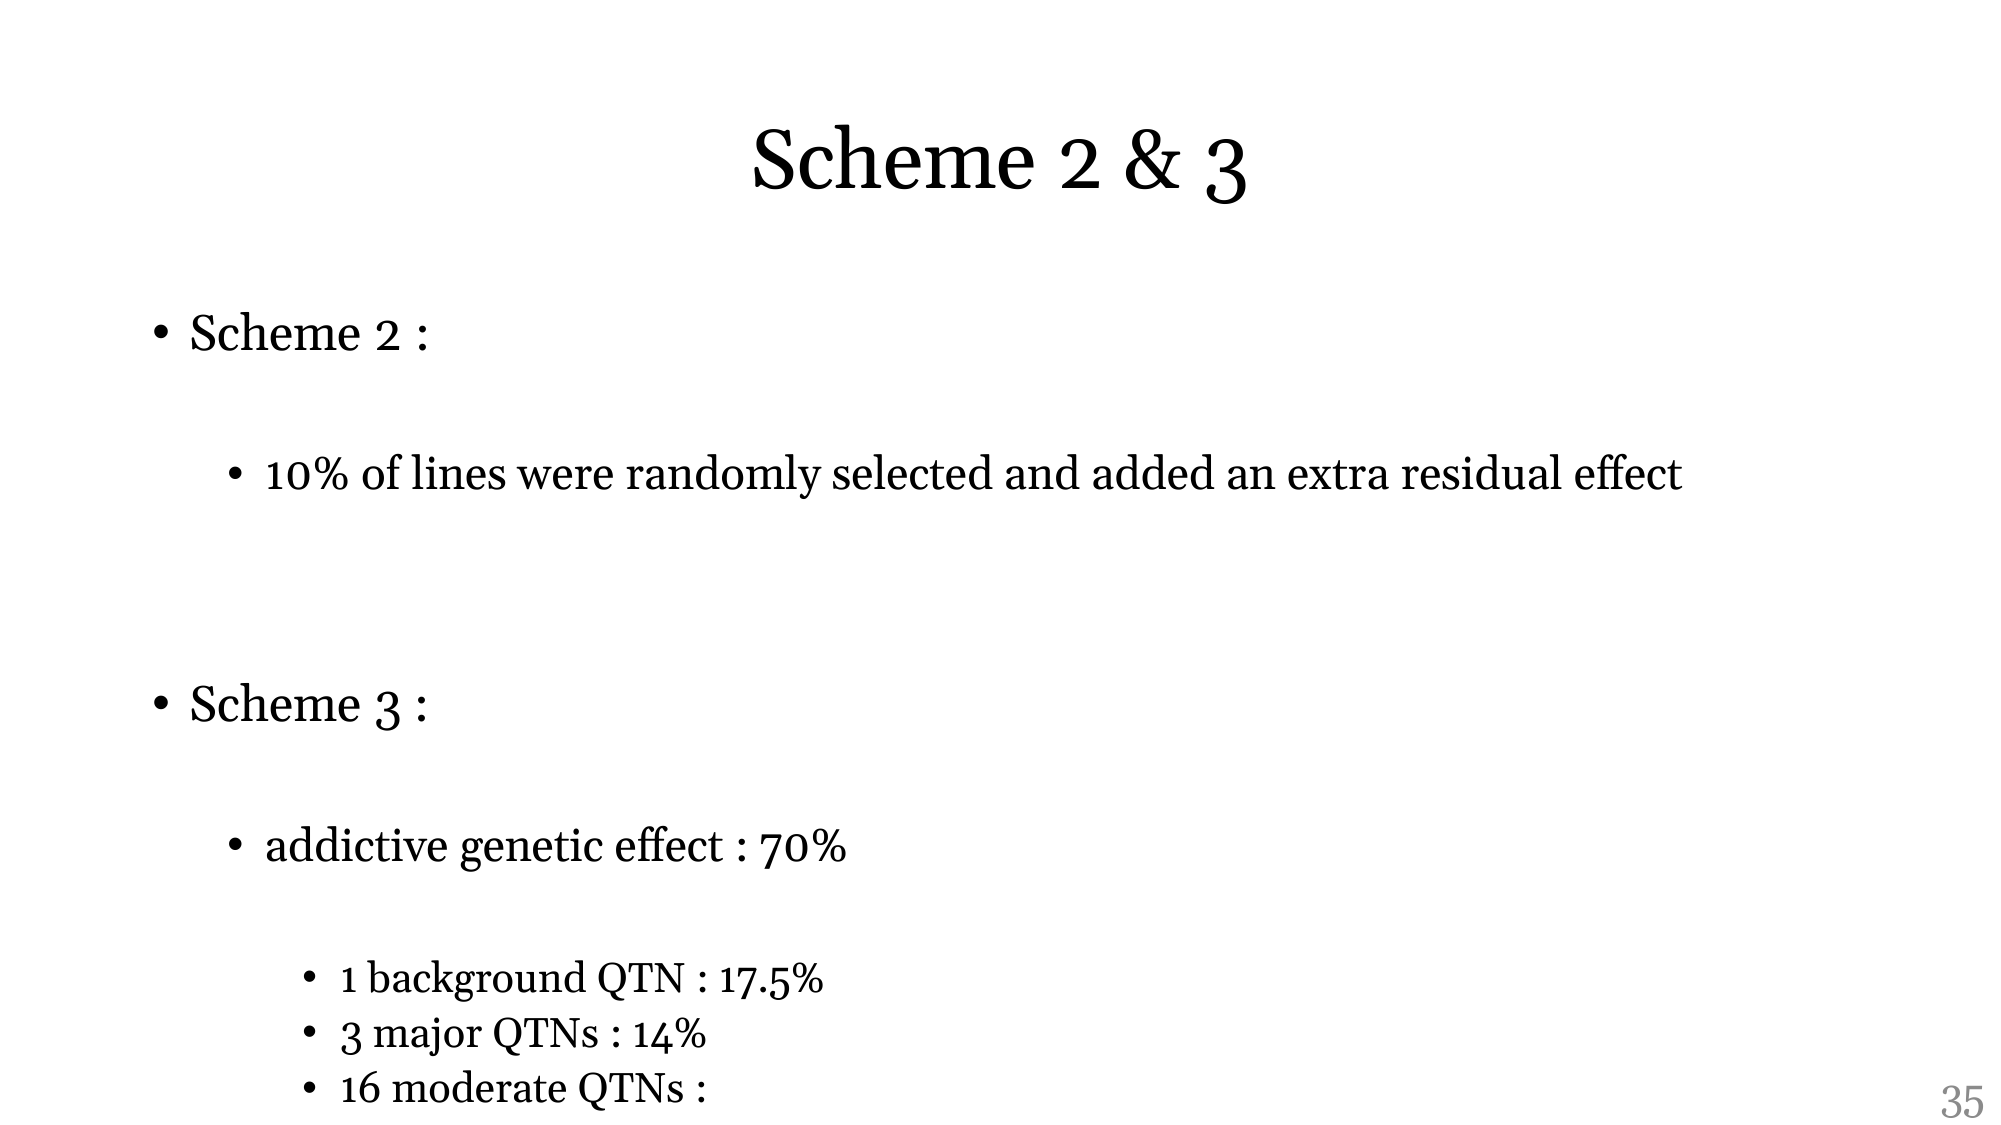

# Scheme 2 & 3
Scheme 2 :

10% of lines were randomly selected and added an extra residual effect

Scheme 3 :

addictive genetic effect : 70%

1 background QTN : 17.5%
3 major QTNs : 14%
16 moderate QTNs :
35